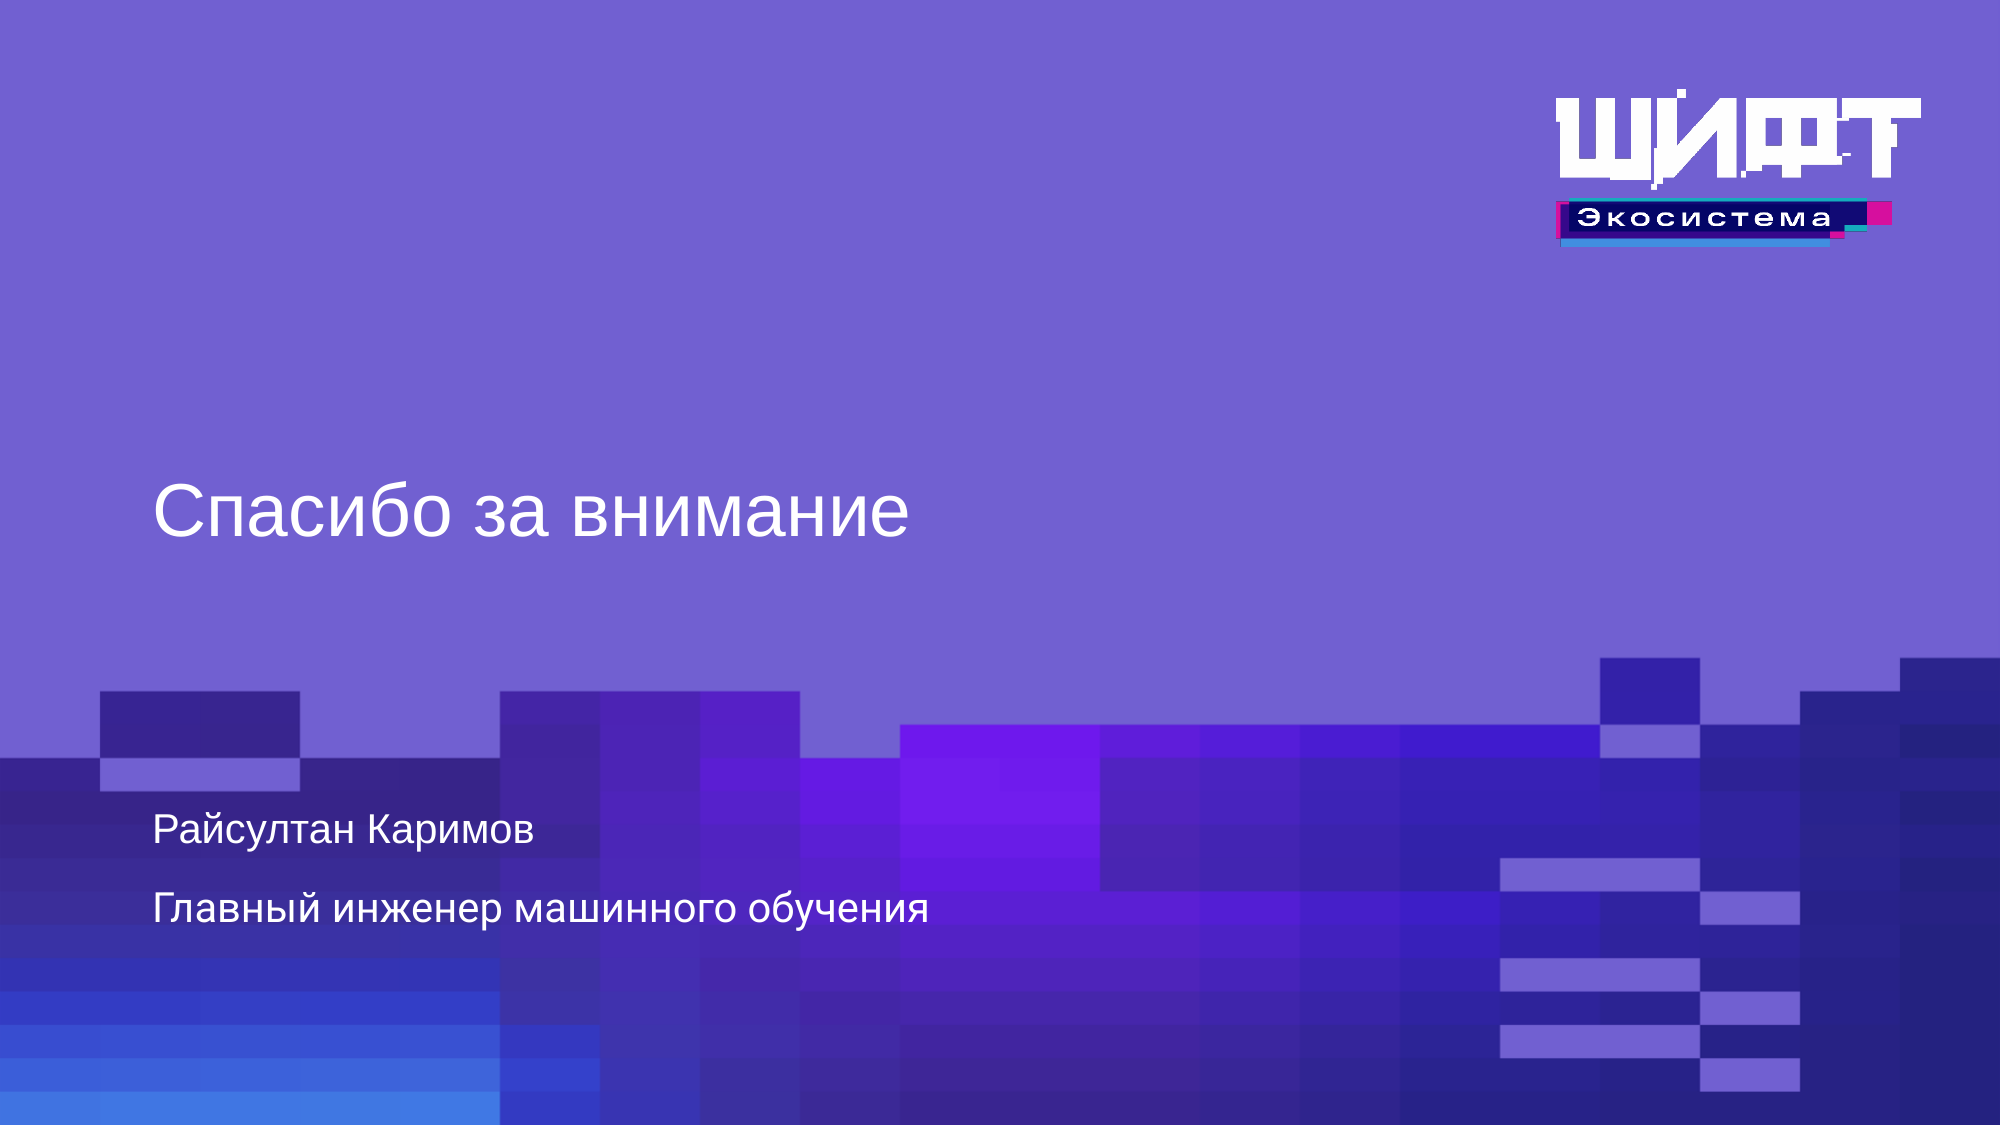

# Спасибо за внимание
Райсултан Каримов
Главный инженер машинного обучения